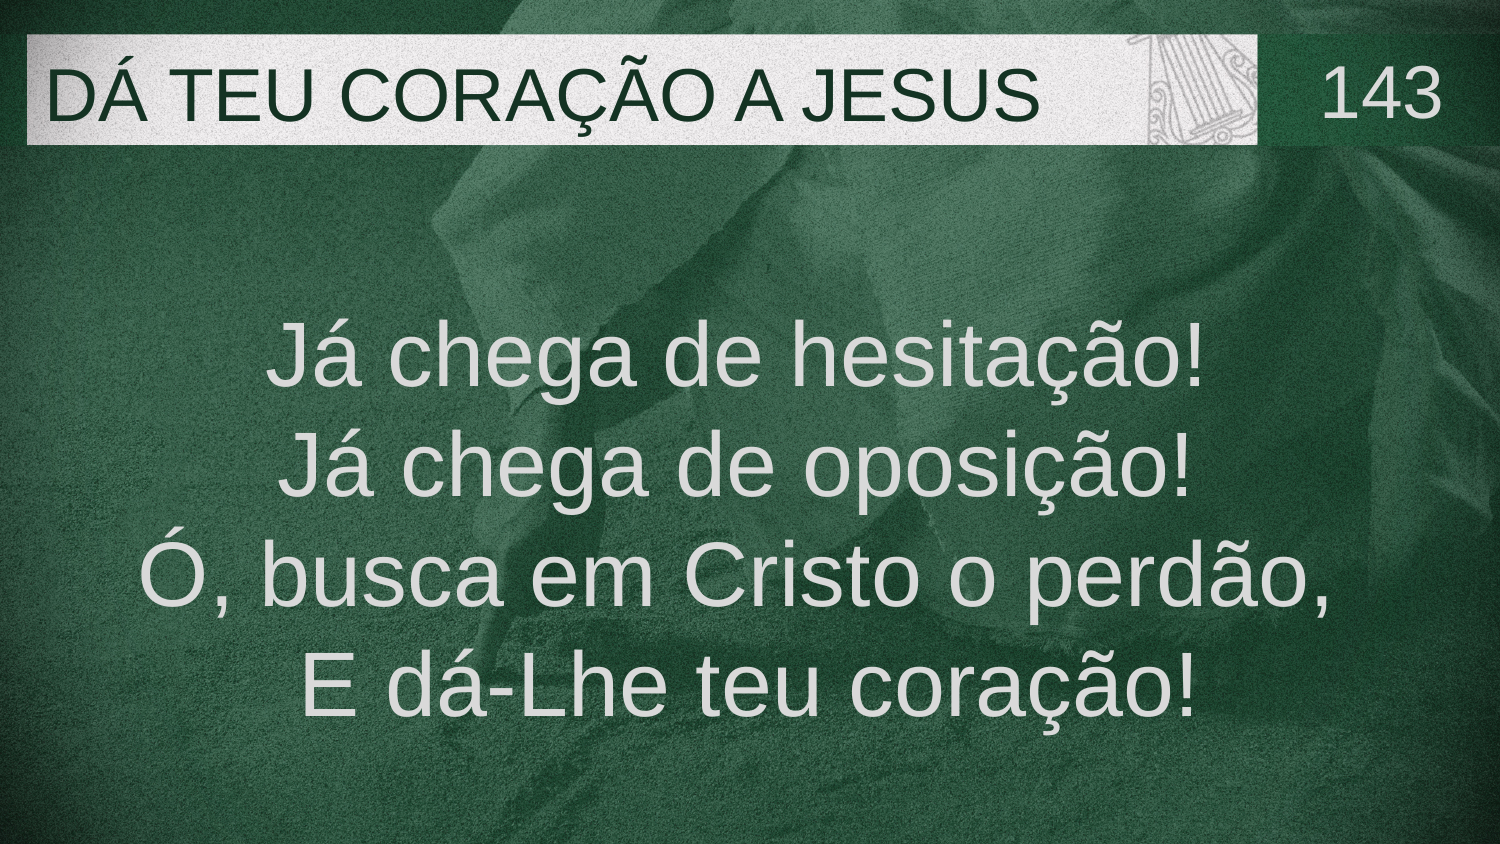

# DÁ TEU CORAÇÃO A JESUS
143
Já chega de hesitação!
Já chega de oposição!
Ó, busca em Cristo o perdão,
E dá-Lhe teu coração!